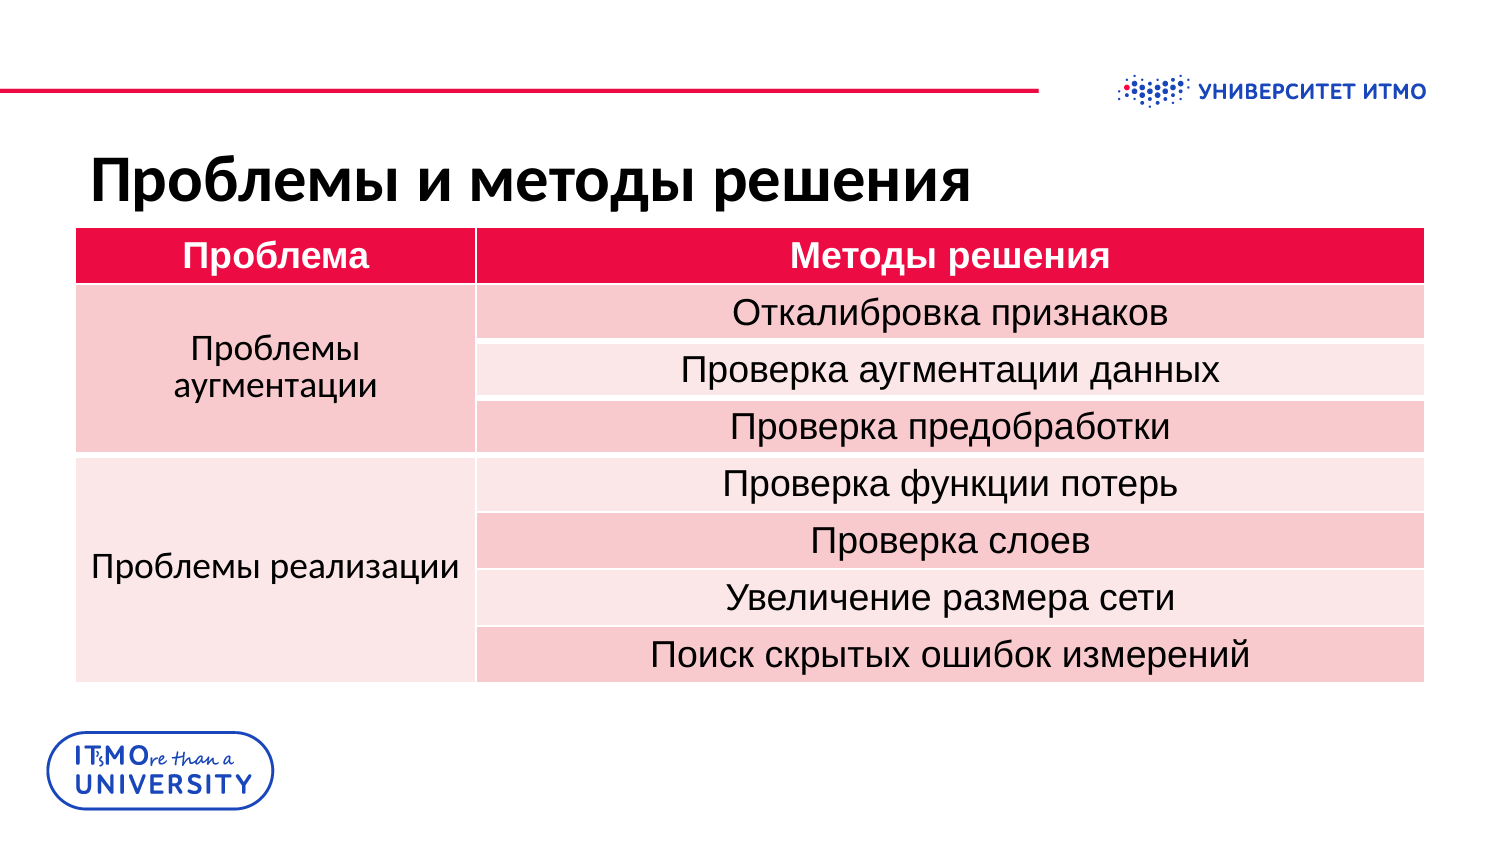

# Проблемы и методы решения
| Проблема | Методы решения |
| --- | --- |
| Проблемы аугментации | Откалибровка признаков |
|  | Проверка аугментации данных |
|  | Проверка предобработки |
| Проблемы реализации | Проверка функции потерь |
|  | Проверка слоев |
|  | Увеличение размера сети |
|  | Поиск скрытых ошибок измерений |